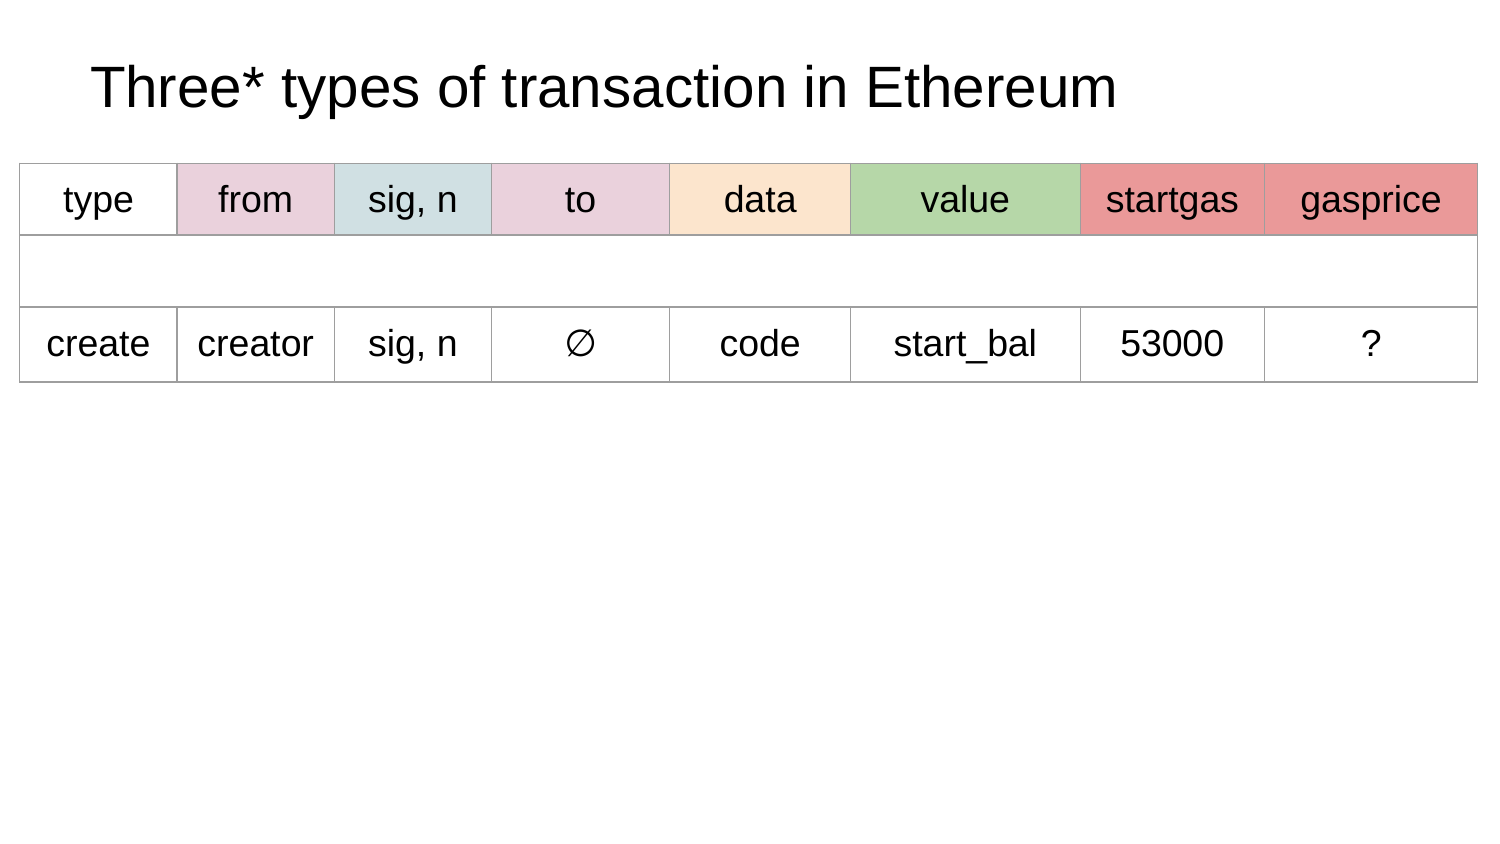

# Three* types of transaction in Ethereum
| type | from | sig, n | to | data | value | startgas | gasprice |
| --- | --- | --- | --- | --- | --- | --- | --- |
|  |  |  |  |  |  |  |  |
| create | creator | sig, n | ∅ | code | start\_bal | 53000 | ? |